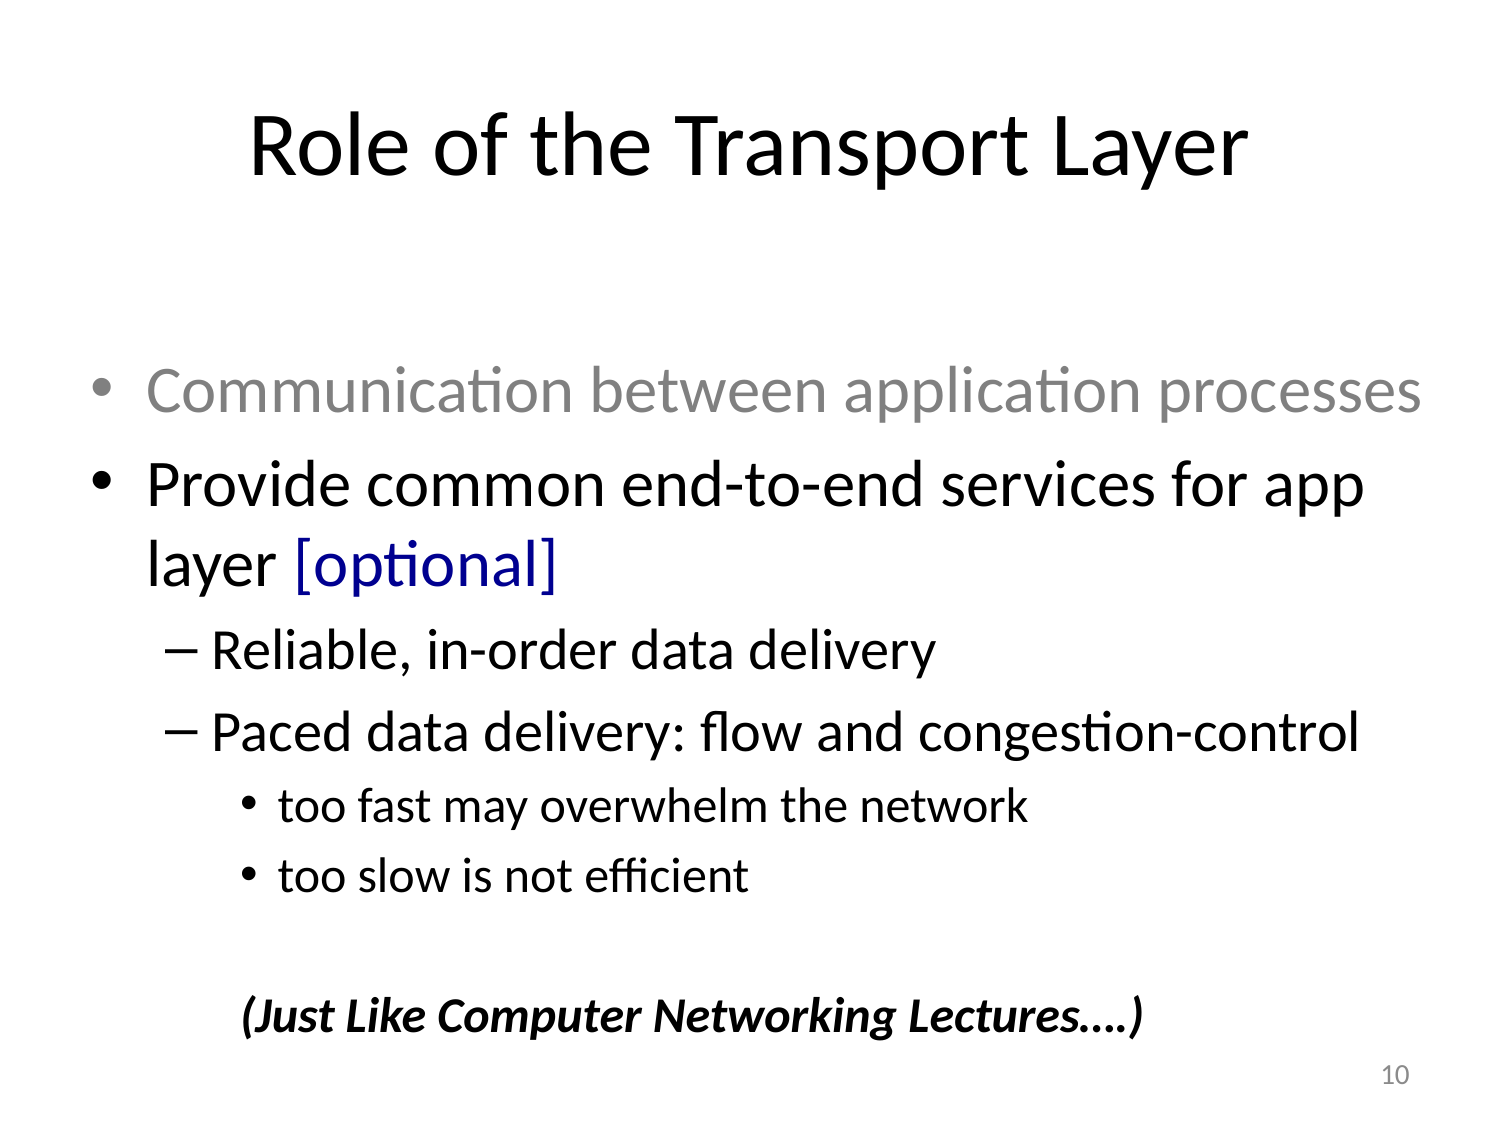

# Role of the Transport Layer
Communication between application processes
Provide common end-to-end services for app layer [optional]
Reliable, in-order data delivery
Paced data delivery: flow and congestion-control
too fast may overwhelm the network
too slow is not efficient

(Just Like Computer Networking Lectures….)

10